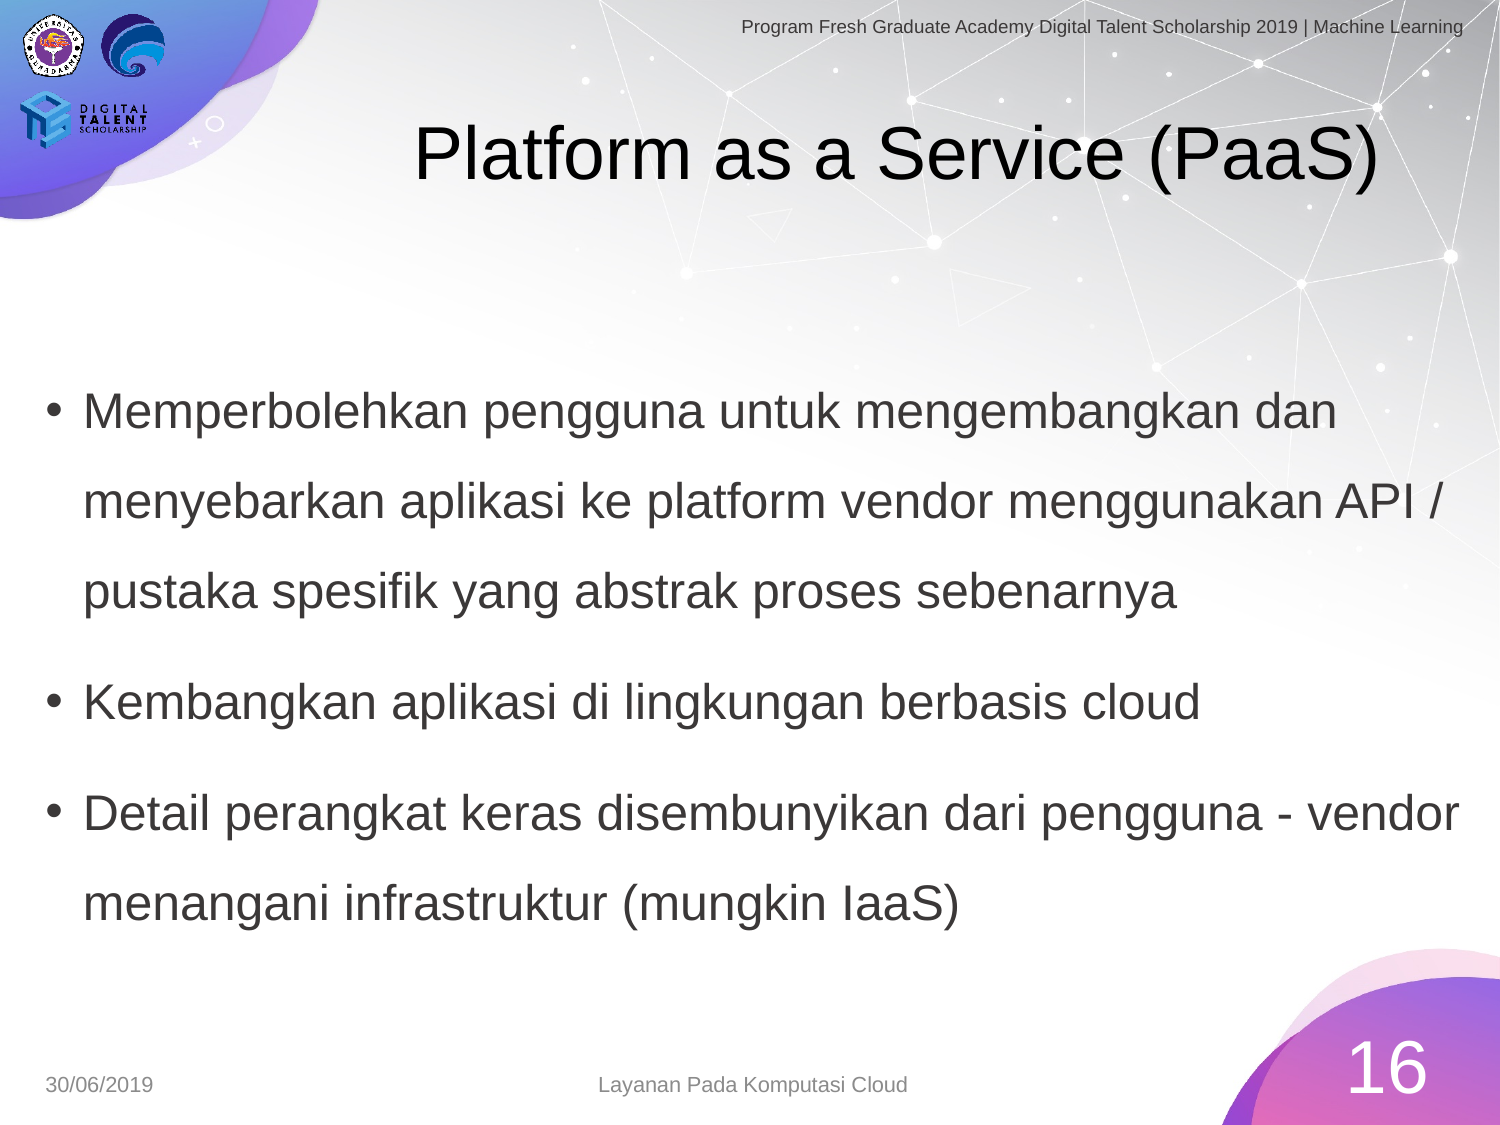

# Platform as a Service (PaaS)
Memperbolehkan pengguna untuk mengembangkan dan menyebarkan aplikasi ke platform vendor menggunakan API / pustaka spesifik yang abstrak proses sebenarnya
Kembangkan aplikasi di lingkungan berbasis cloud
Detail perangkat keras disembunyikan dari pengguna - vendor menangani infrastruktur (mungkin IaaS)
16
Layanan Pada Komputasi Cloud
30/06/2019